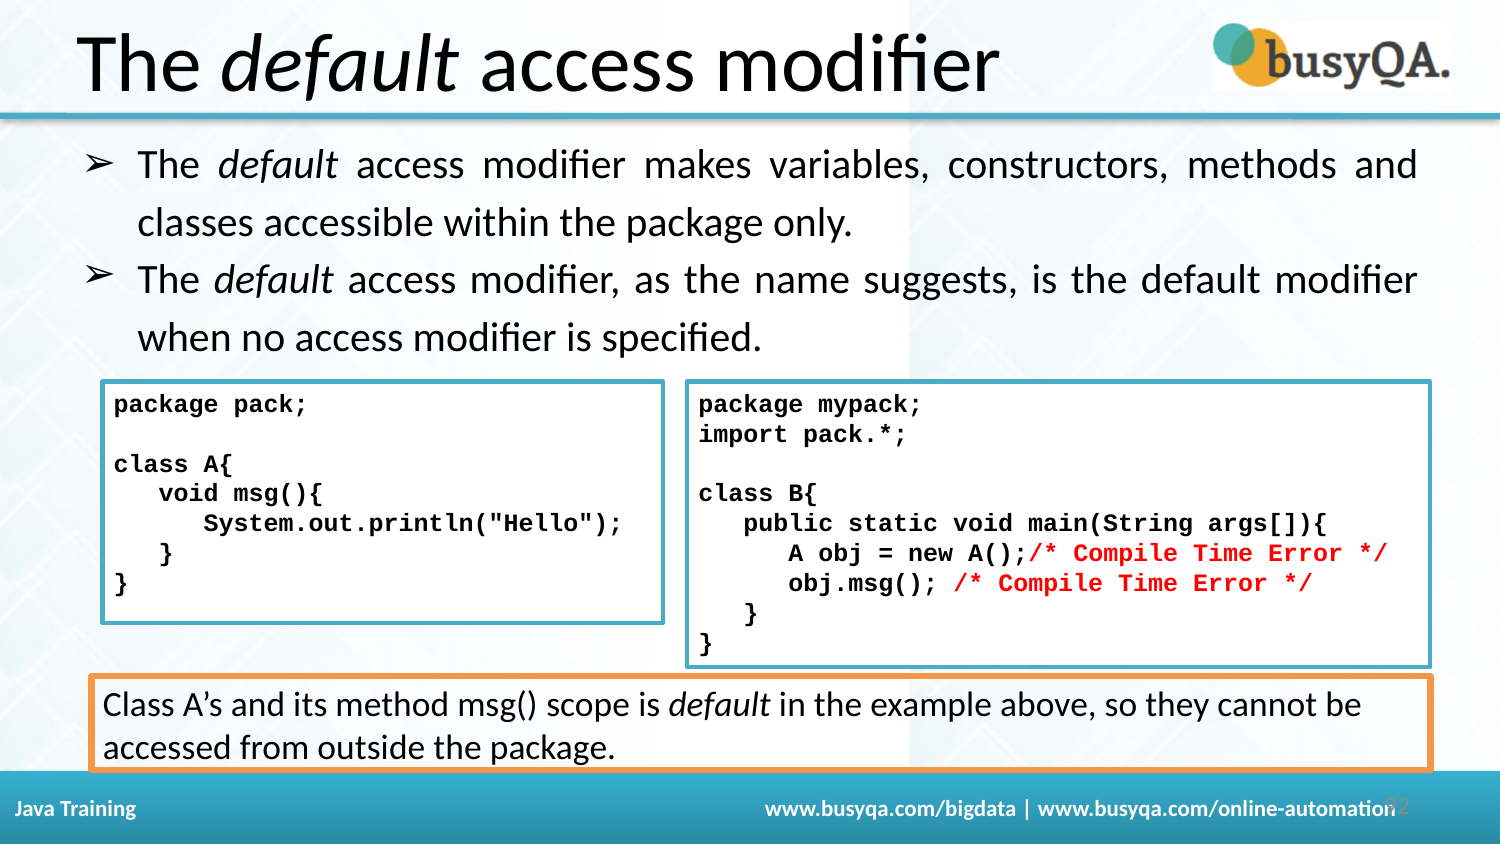

The default access modifier
The default access modifier makes variables, constructors, methods and classes accessible within the package only.
The default access modifier, as the name suggests, is the default modifier when no access modifier is specified.
package pack;

class A{
   void msg(){
      System.out.println("Hello");
   }
}
package mypack;
import pack.*;

class B{
   public static void main(String args[]){
      A obj = new A();/* Compile Time Error */
      obj.msg(); /* Compile Time Error */
   }
}
Class A’s and its method msg() scope is default in the example above, so they cannot be accessed from outside the package.
92